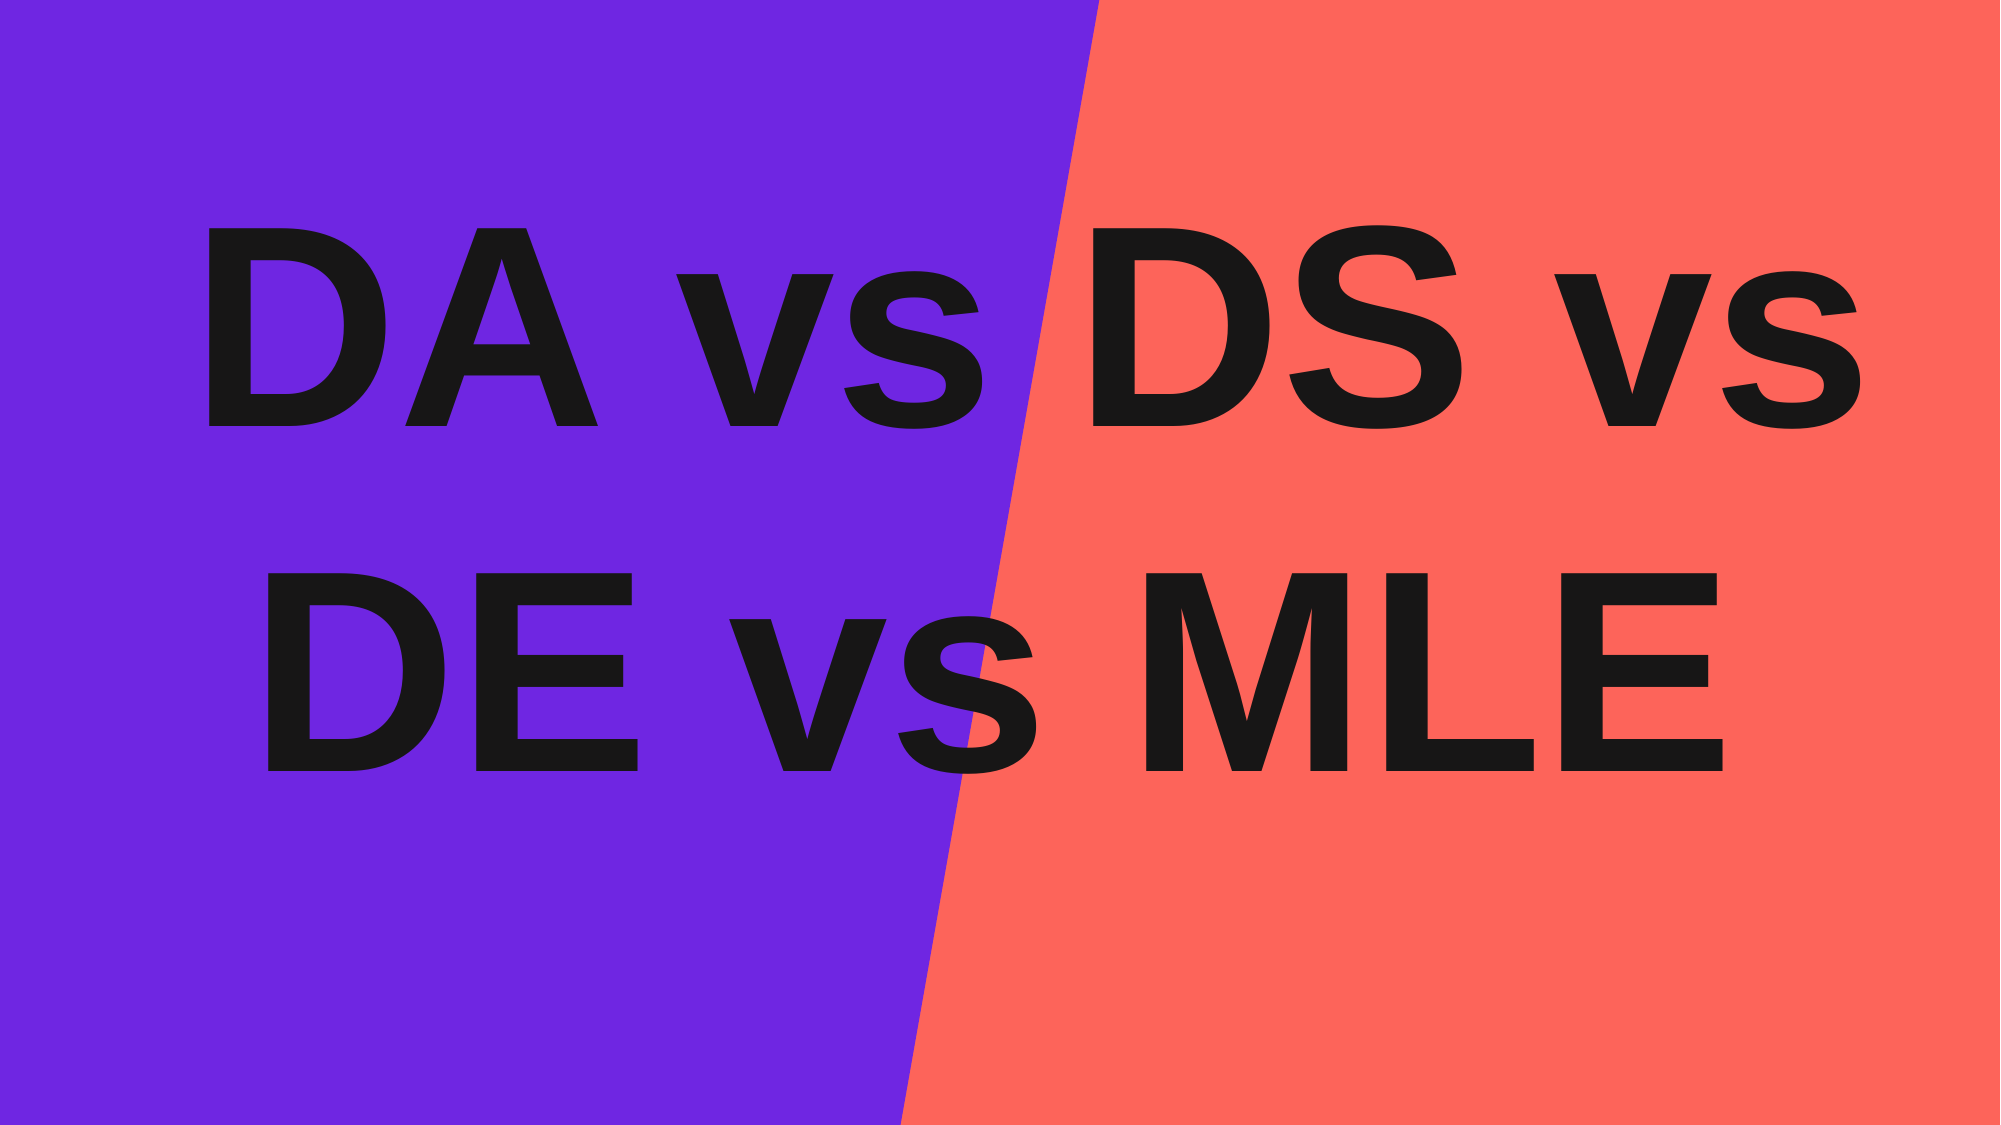

Поместите здесь ваш текст

 DA vs DS vs DE vs MLE